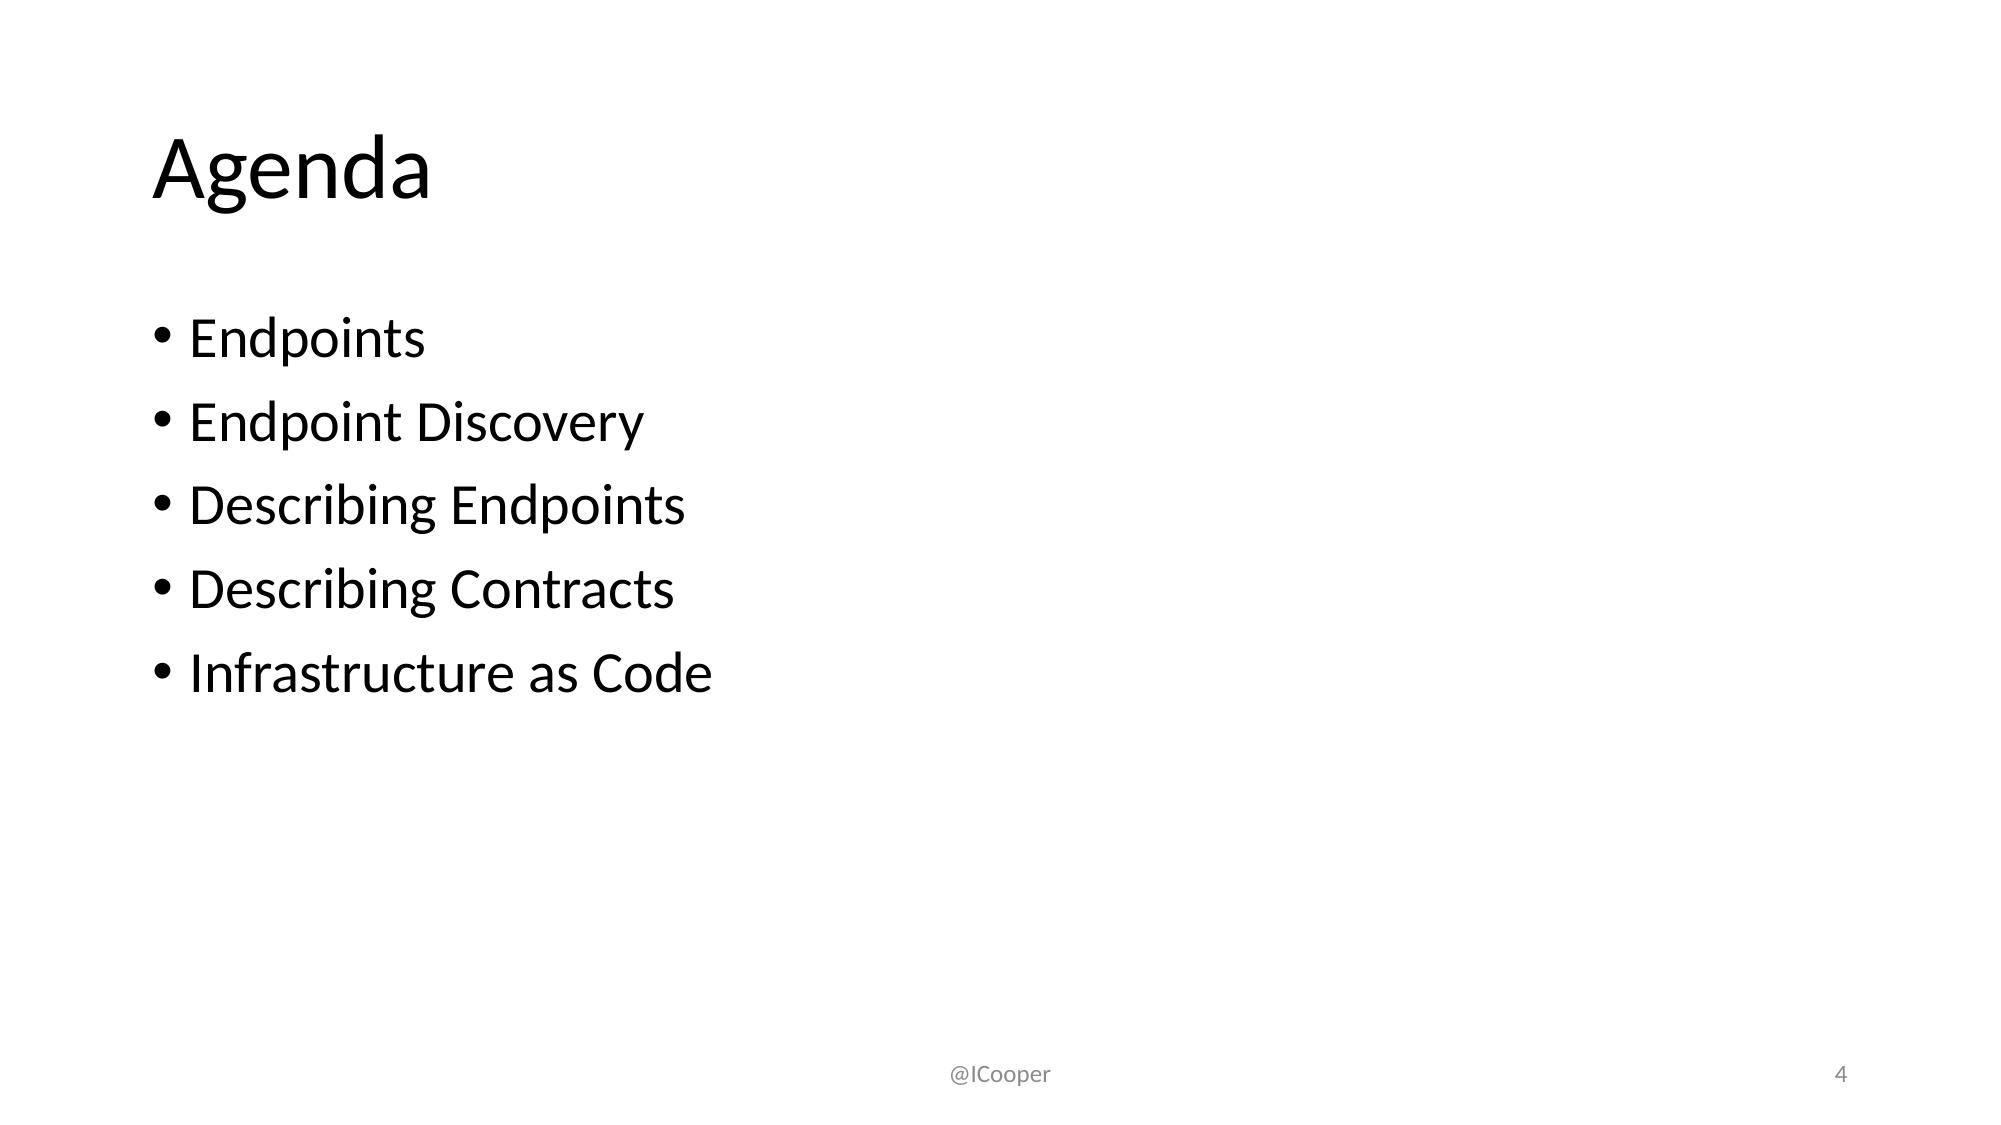

# Agenda
Endpoints
Endpoint Discovery
Describing Endpoints
Describing Contracts
Infrastructure as Code
@ICooper
4